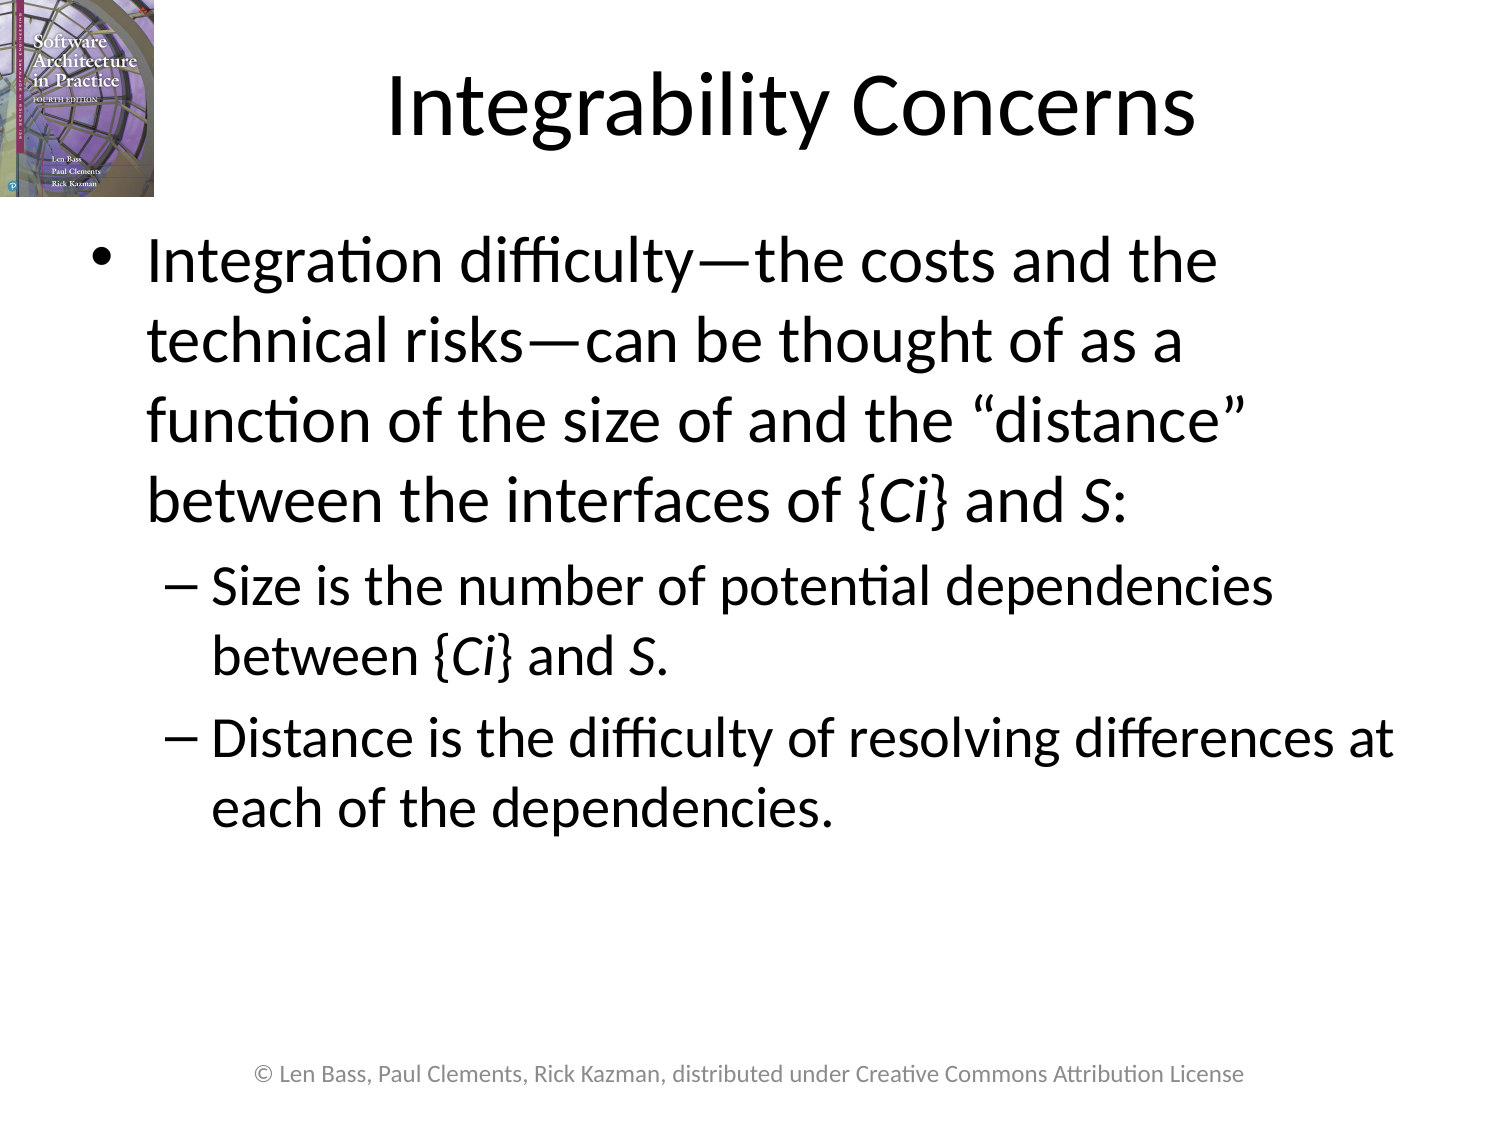

# Integrability Concerns
Integration difficulty—the costs and the technical risks—can be thought of as a function of the size of and the “distance” between the interfaces of {Ci} and S:
Size is the number of potential dependencies between {Ci} and S.
Distance is the difficulty of resolving differences at each of the dependencies.

© Len Bass, Paul Clements, Rick Kazman, distributed under Creative Commons Attribution License